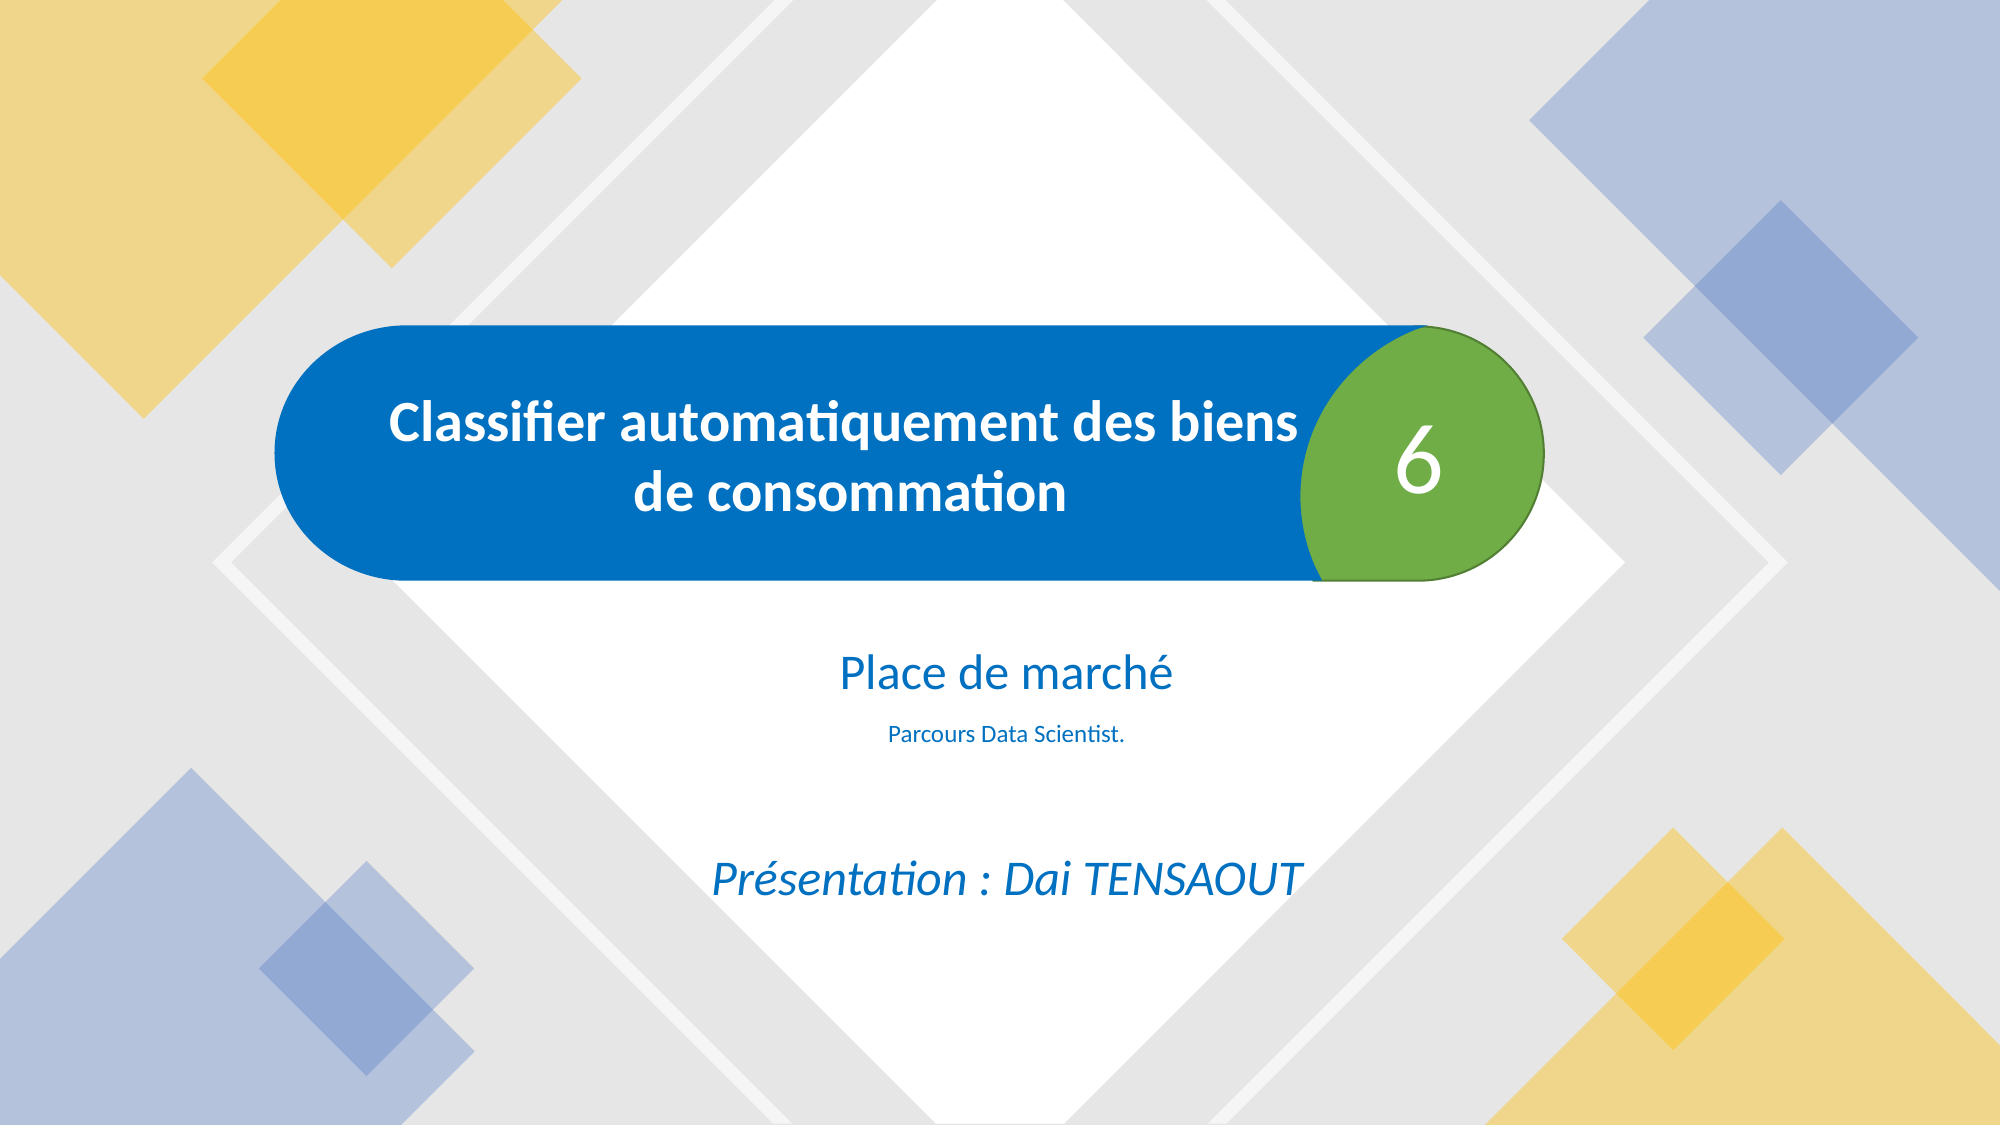

Classifier automatiquement des biens
de consommation
6
Place de marché
Parcours Data Scientist.
Présentation : Dai TENSAOUT

1